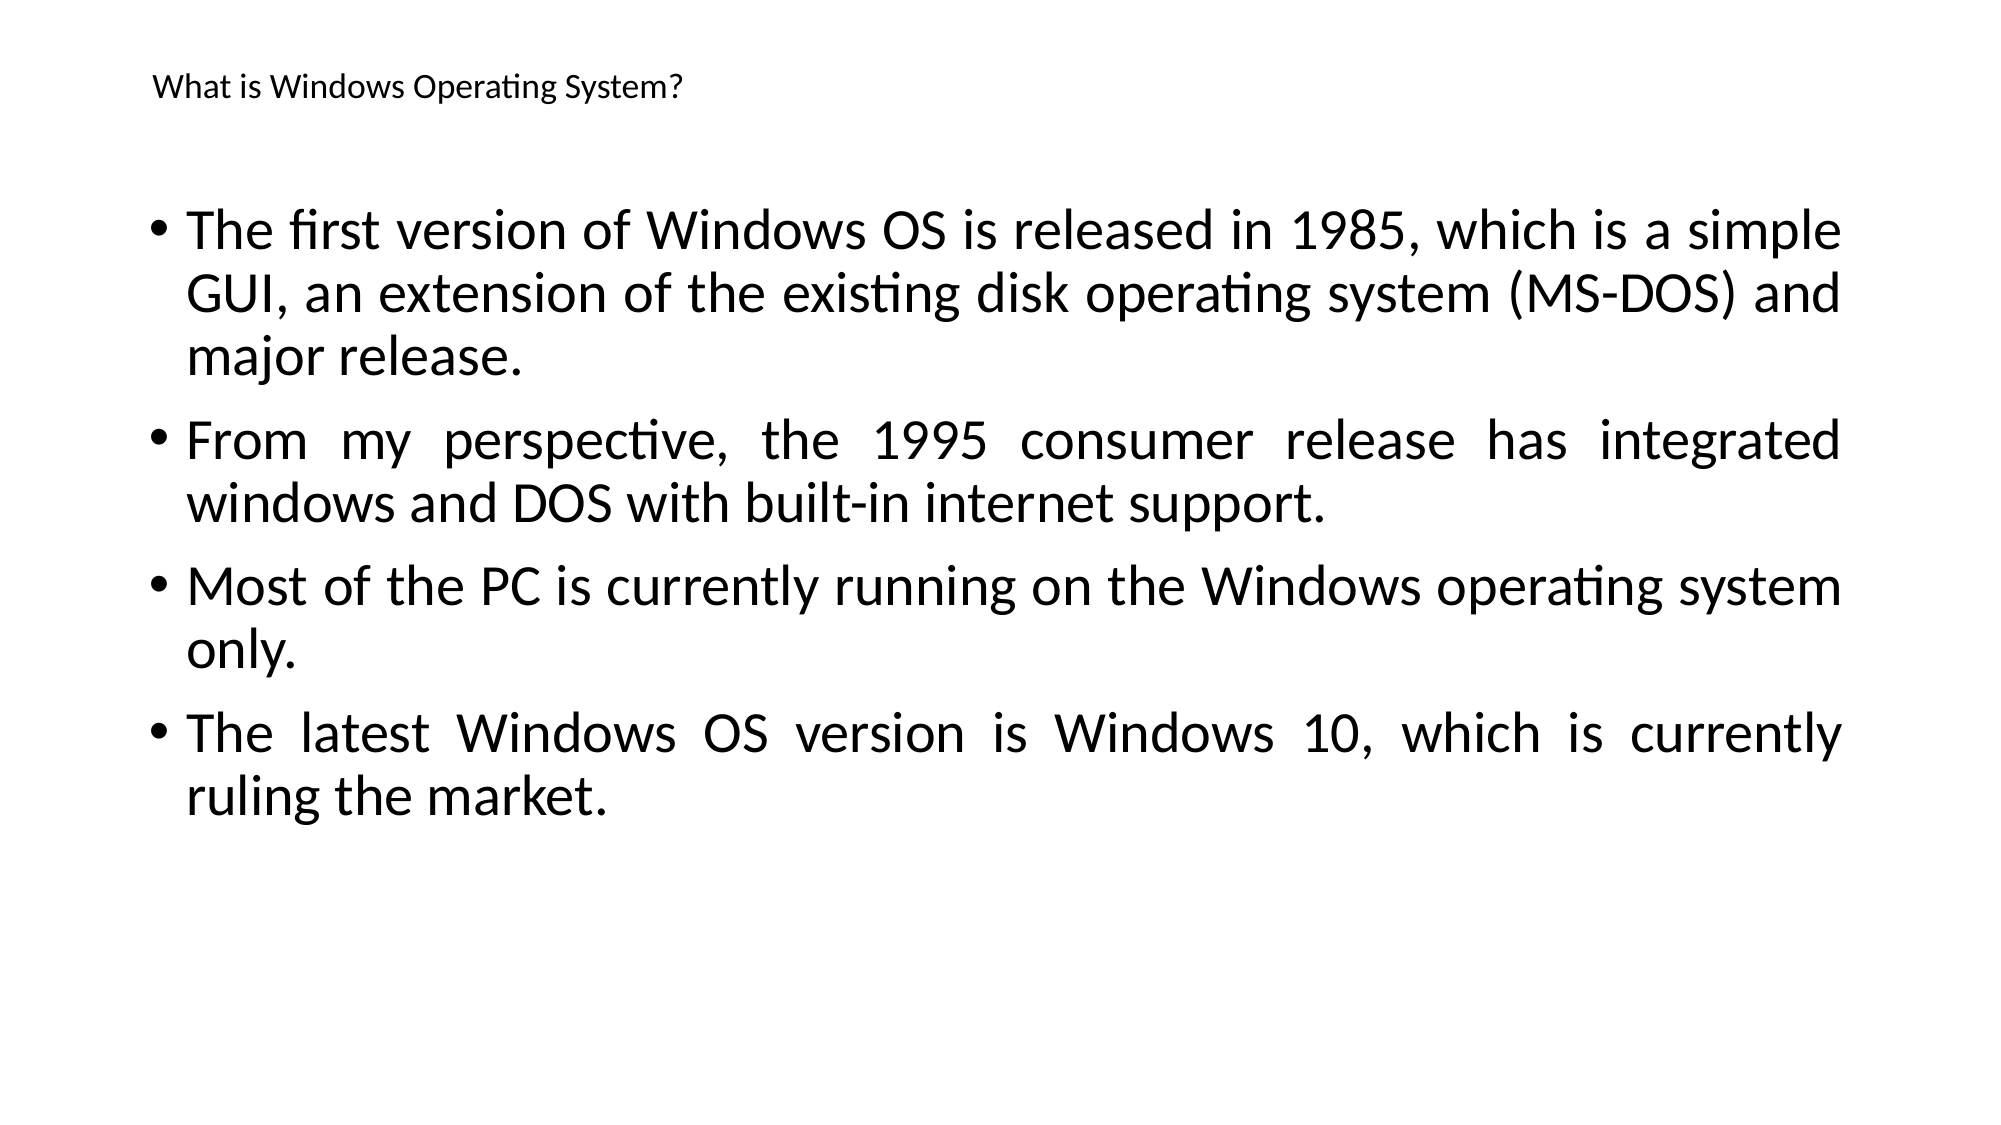

# What is Windows Operating System?
The first version of Windows OS is released in 1985, which is a simple GUI, an extension of the existing disk operating system (MS-DOS) and major release.
From my perspective, the 1995 consumer release has integrated windows and DOS with built-in internet support.
Most of the PC is currently running on the Windows operating system only.
The latest Windows OS version is Windows 10, which is currently ruling the market.